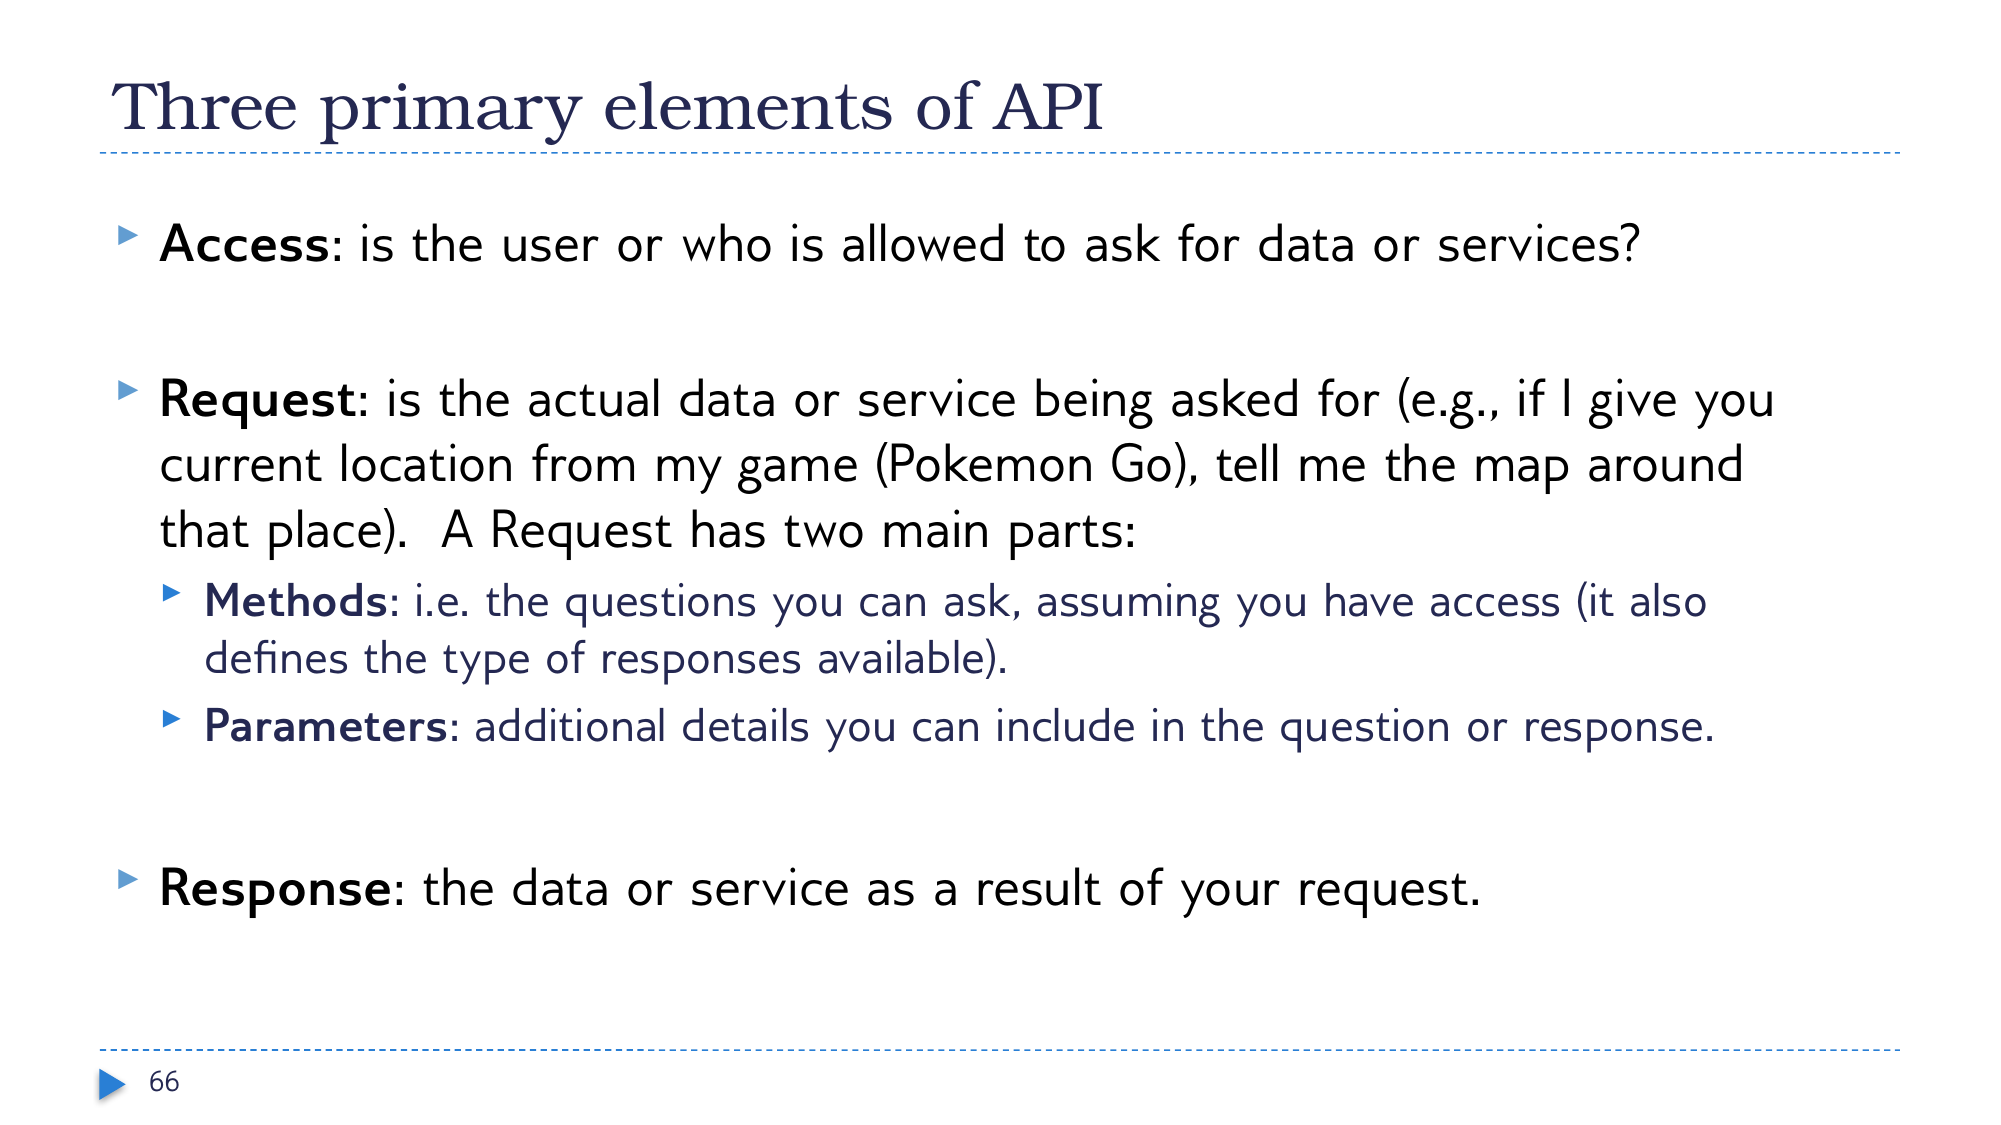

# Three primary elements of API
Access: is the user or who is allowed to ask for data or services?

Request: is the actual data or service being asked for (e.g., if I give you current location from my game (Pokemon Go), tell me the map around that place).  A Request has two main parts:
Methods: i.e. the questions you can ask, assuming you have access (it also defines the type of responses available).
Parameters: additional details you can include in the question or response.

Response: the data or service as a result of your request.

66